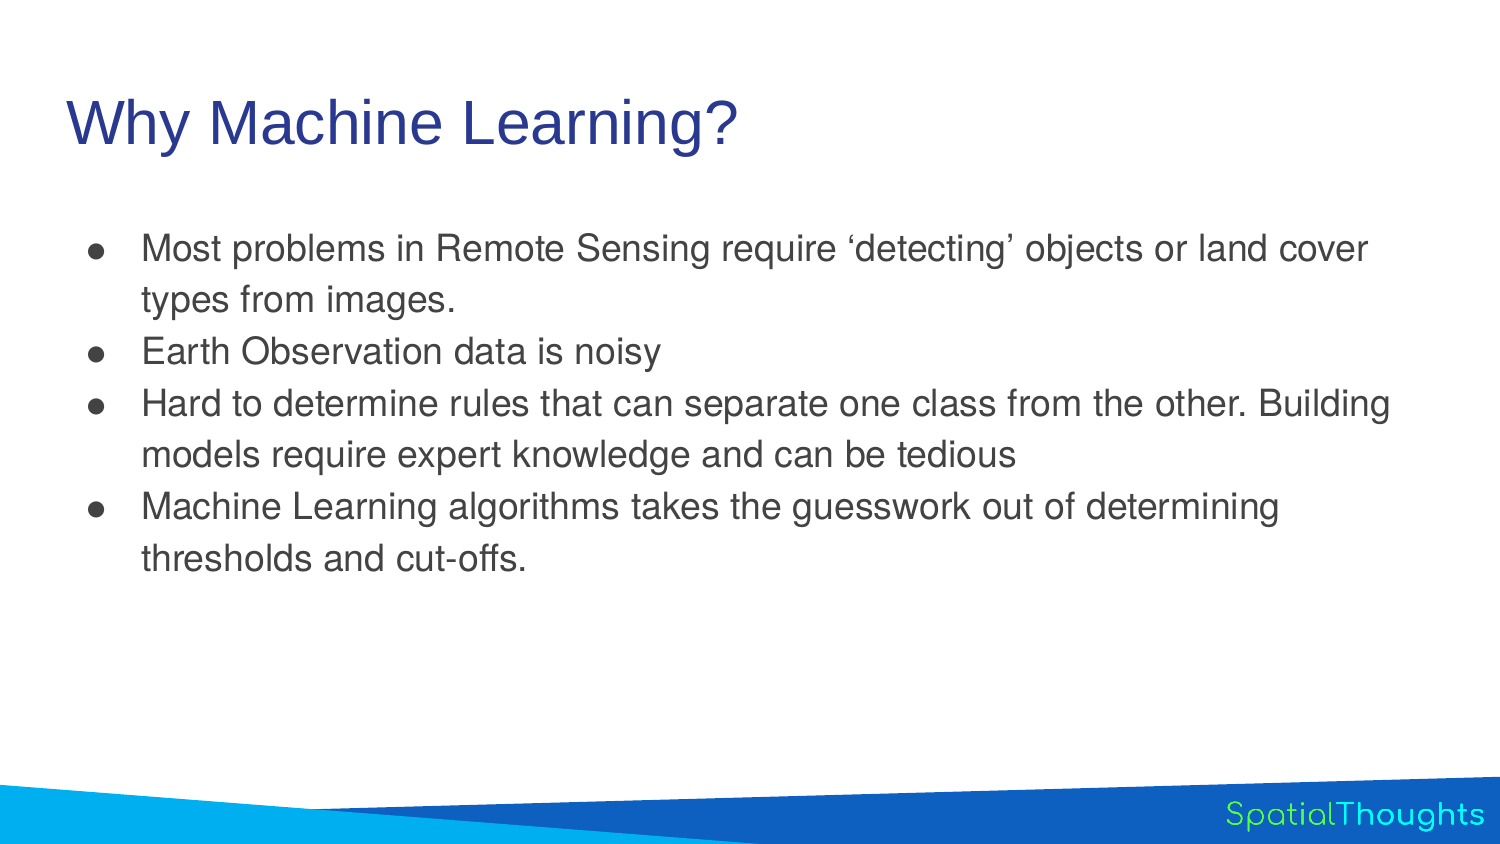

# Why Machine Learning?
Most problems in Remote Sensing require ‘detecting’ objects or land cover types from images.
Earth Observation data is noisy
Hard to determine rules that can separate one class from the other. Building models require expert knowledge and can be tedious
Machine Learning algorithms takes the guesswork out of determining thresholds and cut-offs.